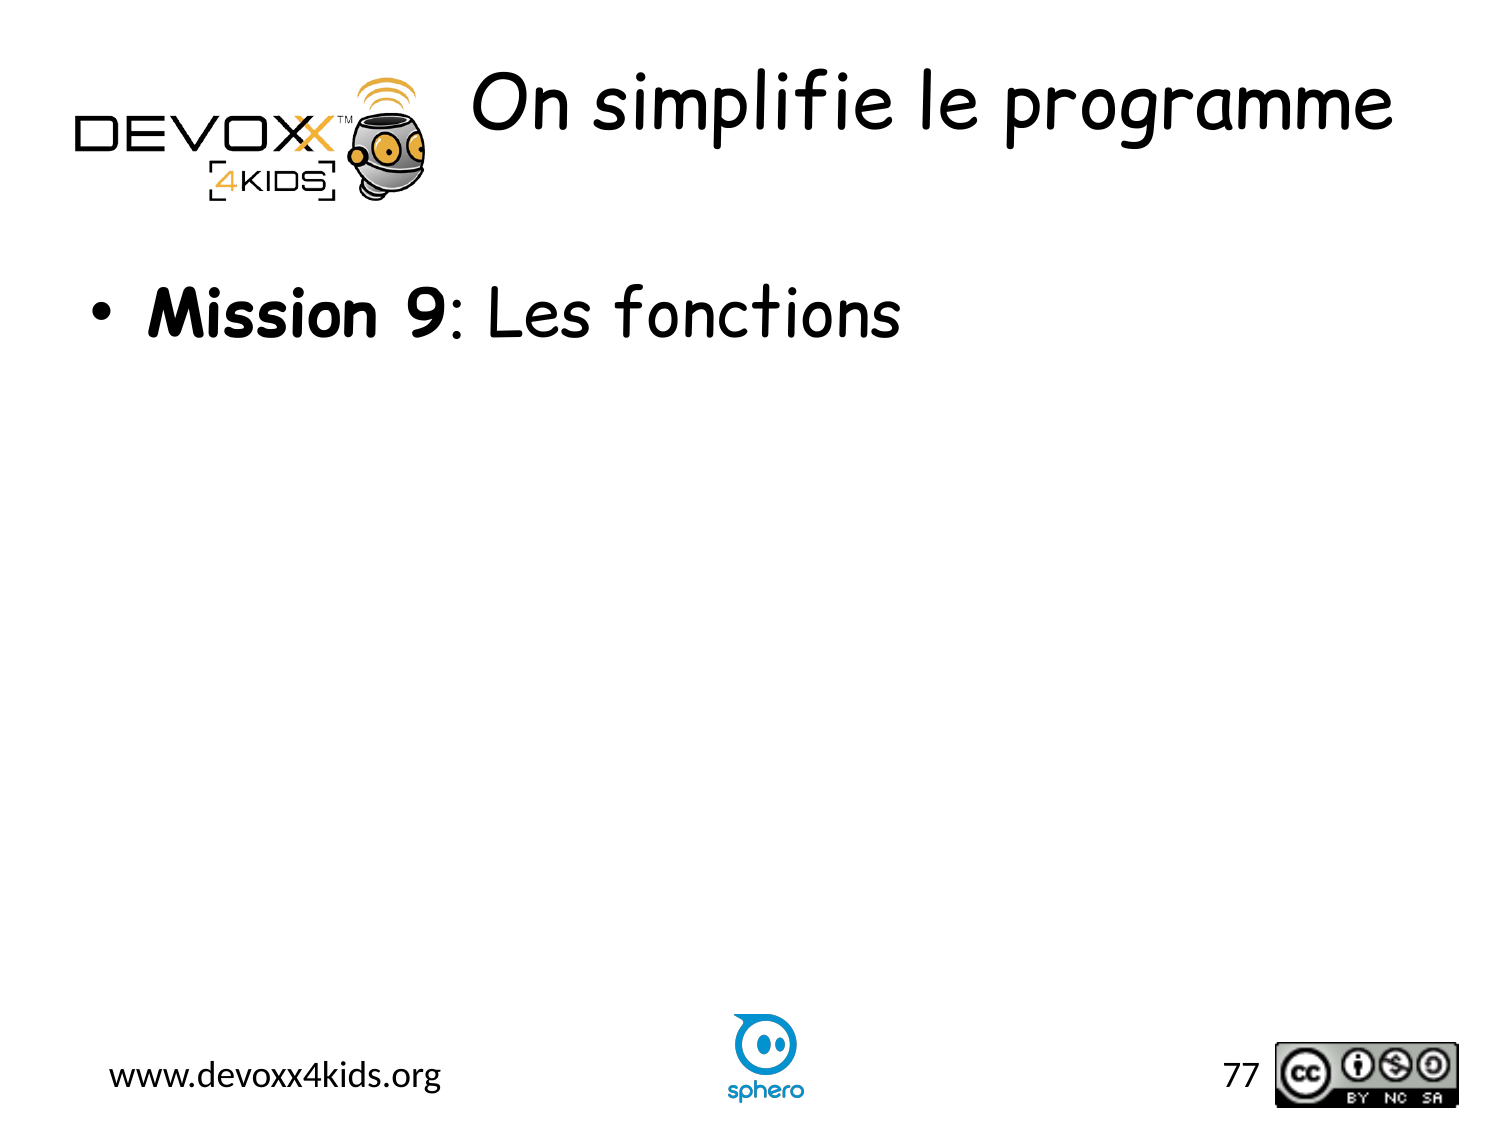

# On simplifie le programme
Mission 9: Les fonctions
77